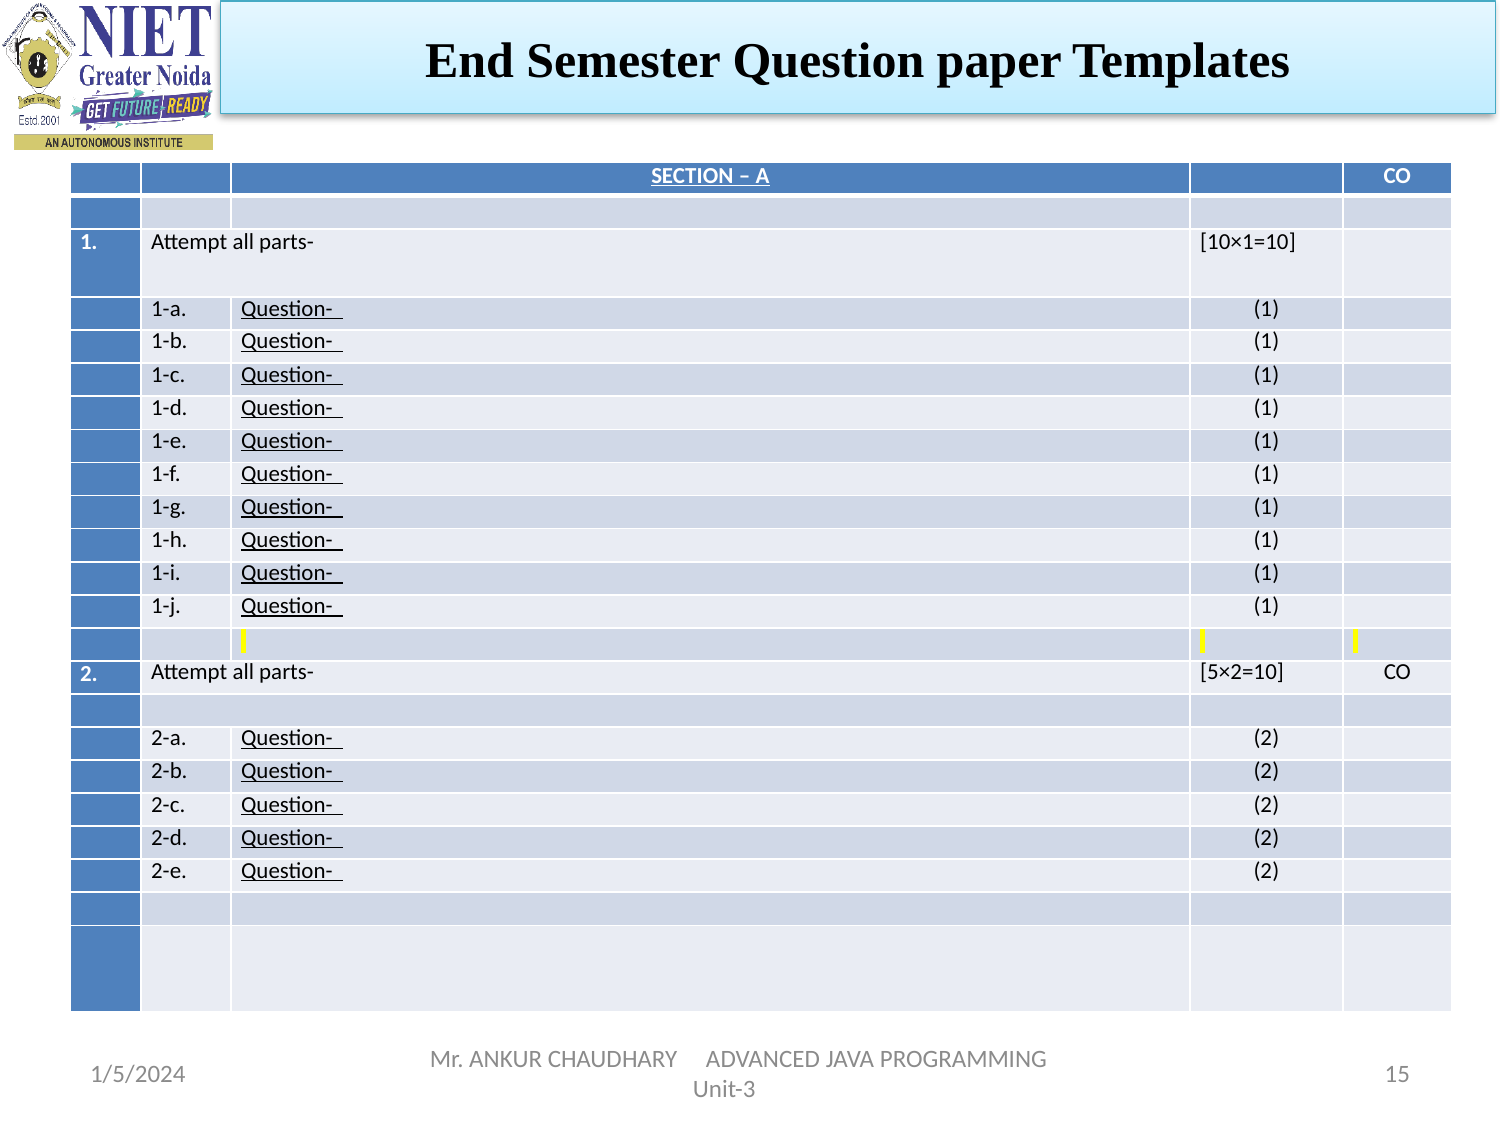

End Semester Question paper Templates
|  |  | SECTION – A |  | CO |
| --- | --- | --- | --- | --- |
|  |  |  |  |  |
|  | Attempt all parts- |  | [10×1=10] |  |
|  | 1-a. | Question- | (1) |  |
|  | 1-b. | Question- | (1) |  |
|  | 1-c. | Question- | (1) |  |
|  | 1-d. | Question- | (1) |  |
|  | 1-e. | Question- | (1) |  |
|  | 1-f. | Question- | (1) |  |
|  | 1-g. | Question- | (1) |  |
|  | 1-h. | Question- | (1) |  |
|  | 1-i. | Question- | (1) |  |
|  | 1-j. | Question- | (1) |  |
|  |  |  |  |  |
| 2. | Attempt all parts- |  | [5×2=10] | CO |
|  |  |  |  |  |
|  | 2-a. | Question- | (2) |  |
|  | 2-b. | Question- | (2) |  |
|  | 2-c. | Question- | (2) |  |
|  | 2-d. | Question- | (2) |  |
|  | 2-e. | Question- | (2) |  |
|  |  |  |  |  |
|  |  |  |  |  |
1/5/2024
Mr. ANKUR CHAUDHARY     ADVANCED JAVA PROGRAMMING                   Unit-3
15